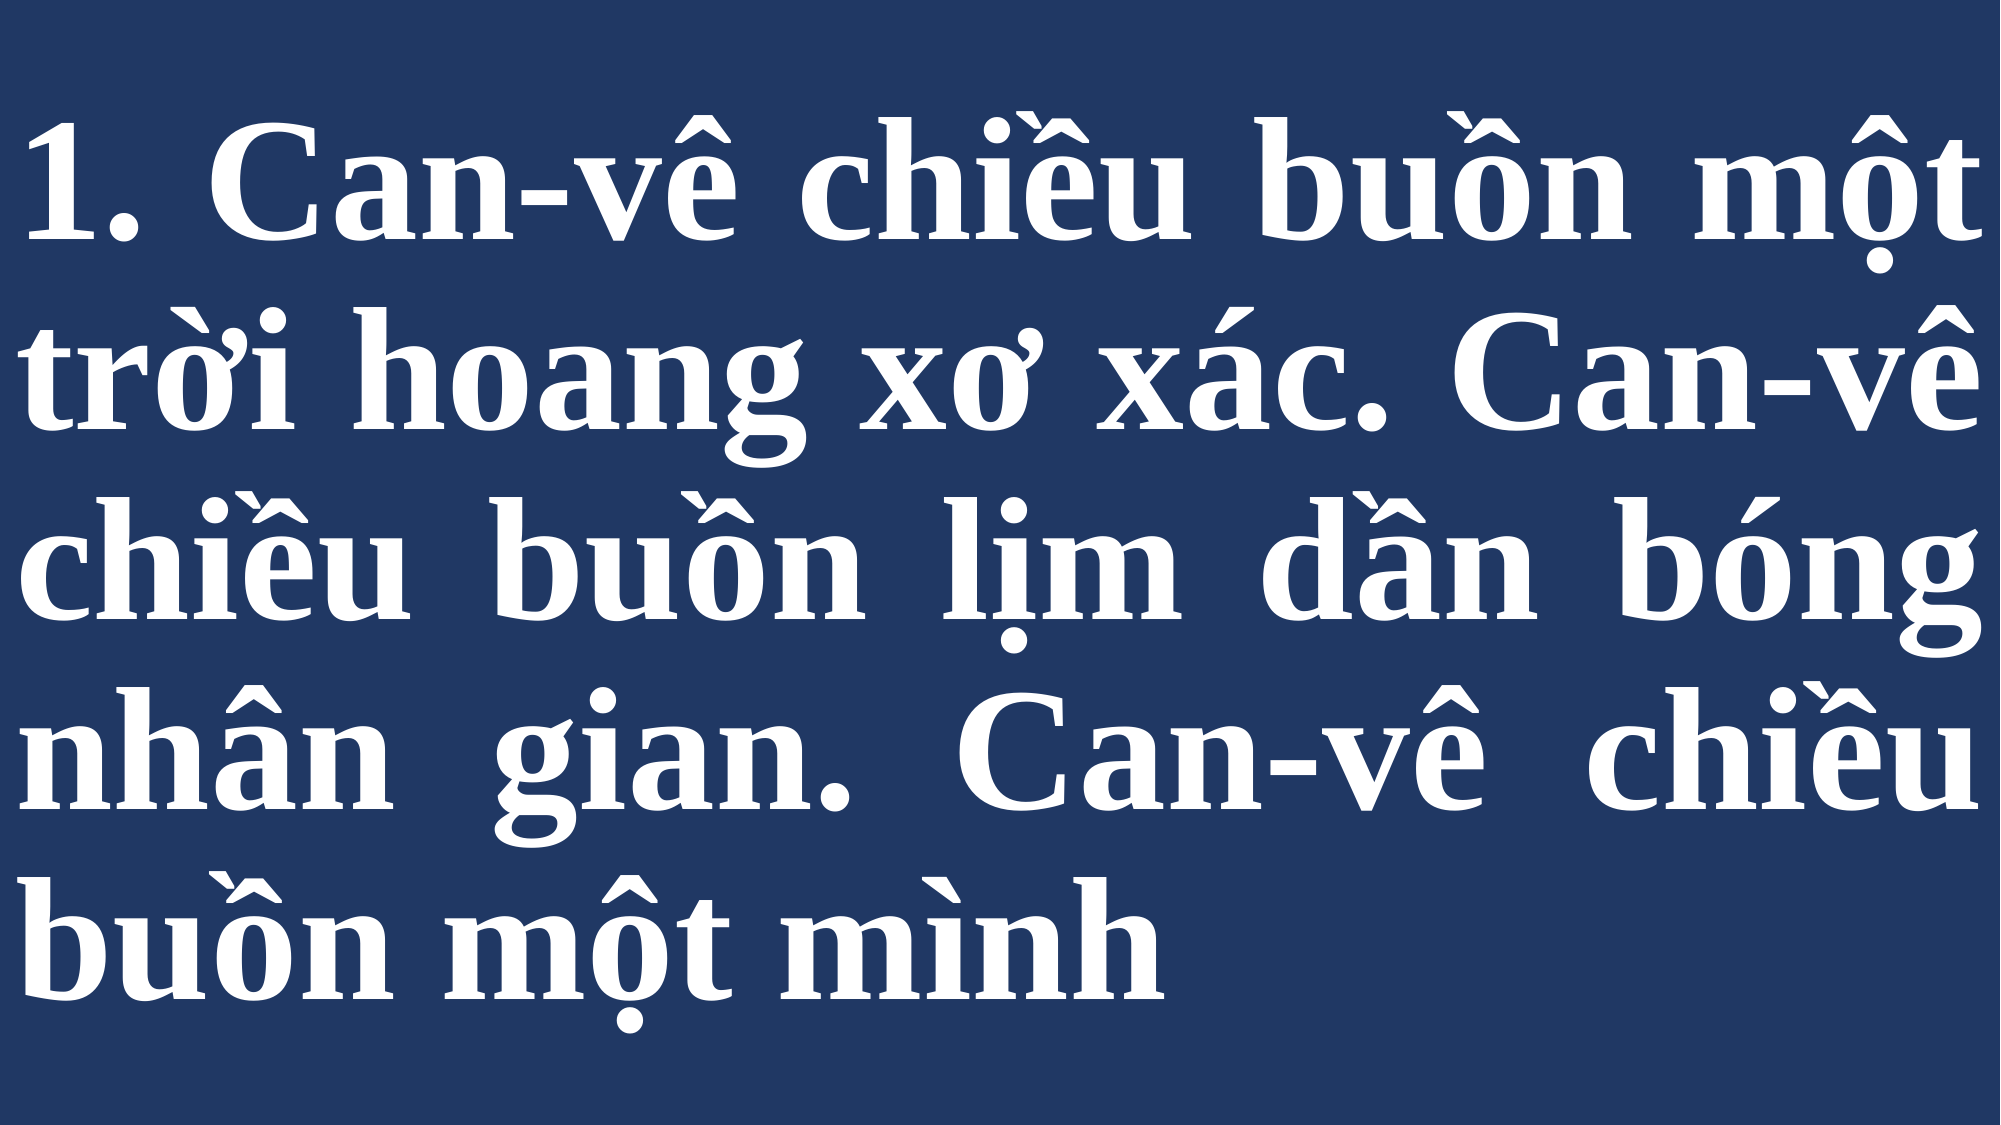

# 1. Can-vê chiều buồn một trời hoang xơ xác. Can-vê chiều buồn lịm dần bóng nhân gian. Can-vê chiều buồn một mình